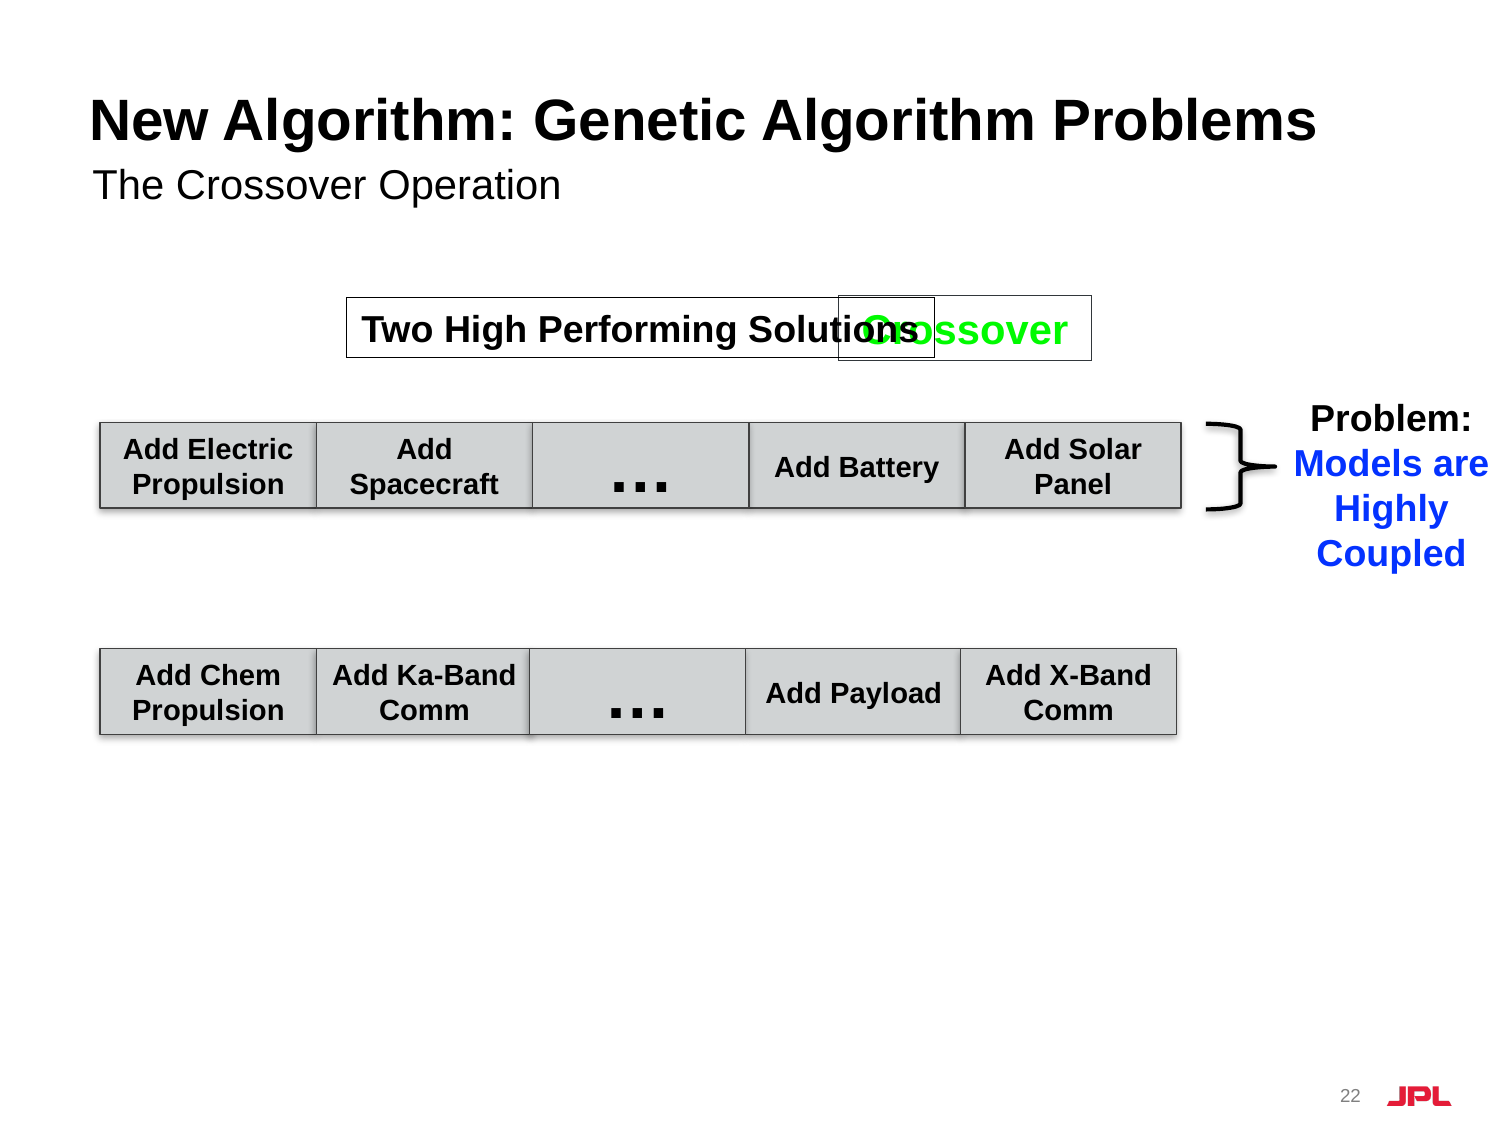

# New Algorithm: Genetic Algorithm Problems
The Crossover Operation
Crossover
Two High Performing Solutions
Problem: Models are
Highly Coupled

Add Electric Propulsion
Add Spacecraft
…
Add Battery
Add Solar Panel
Add Chem Propulsion
Add Ka-Band Comm
…
Add Payload
Add X-Band Comm

22